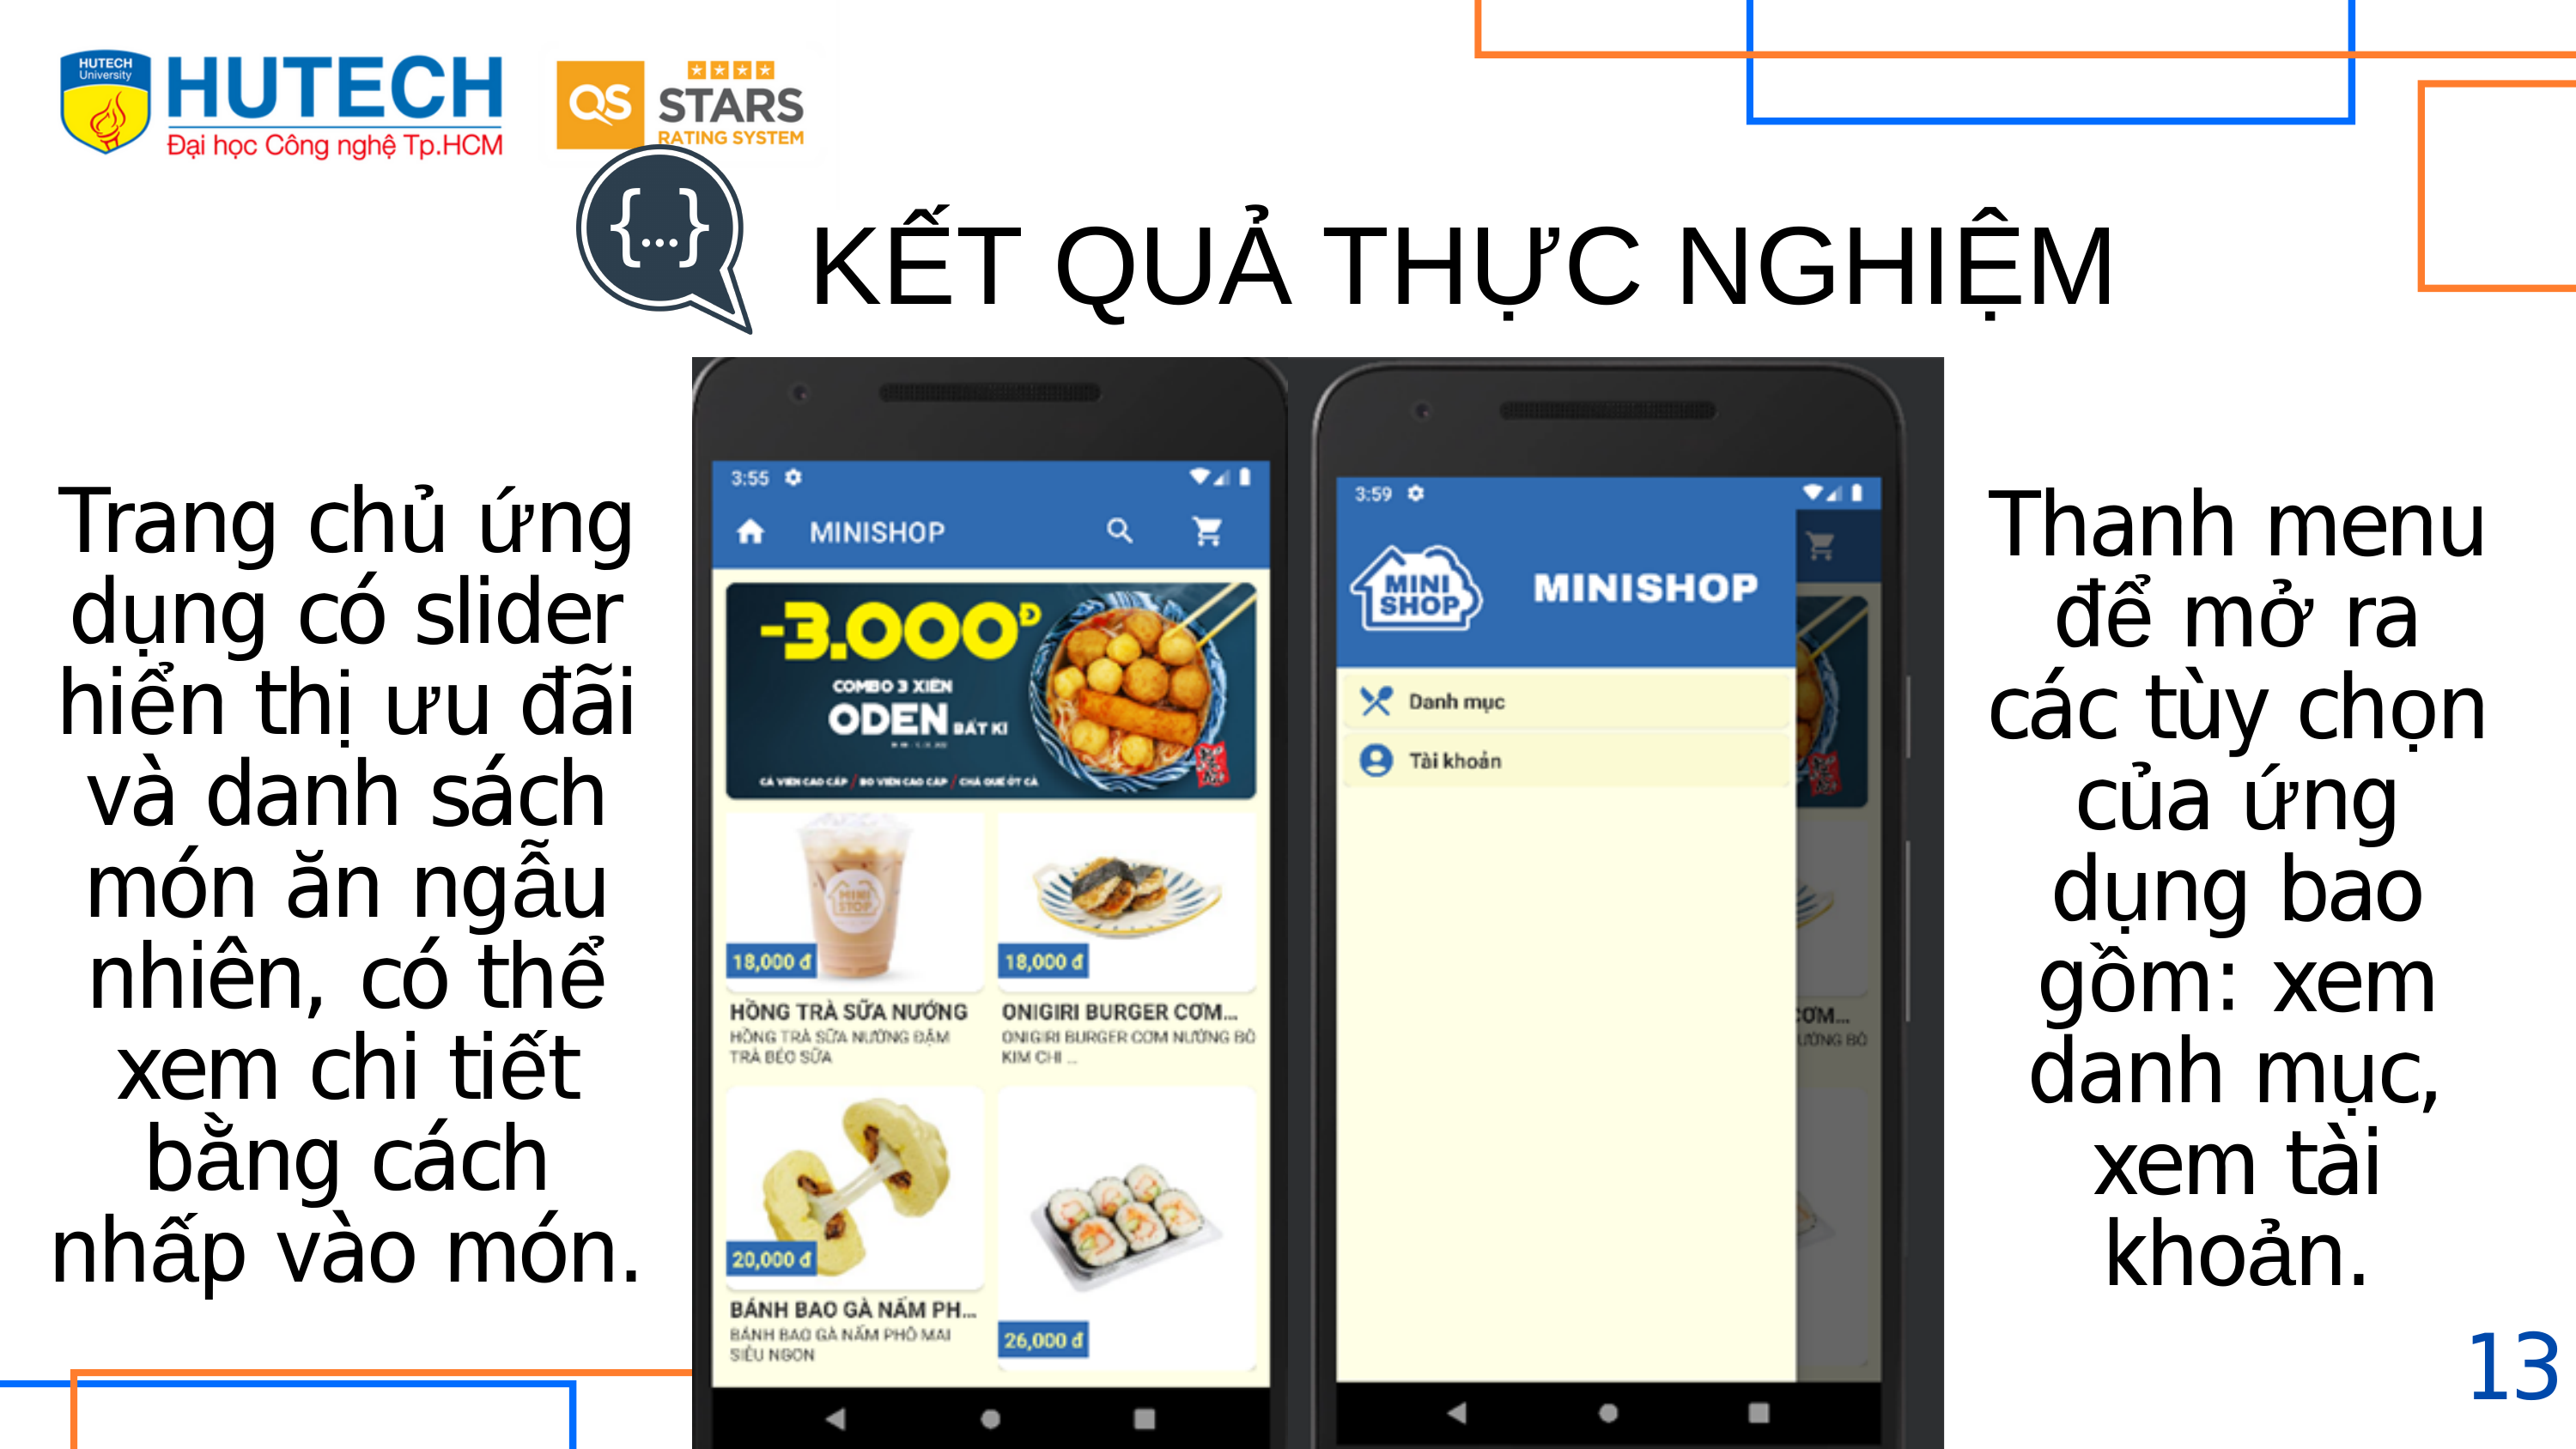

KẾT QUẢ THỰC NGHIỆM

Trang chủ ứng dụng có slider hiển thị ưu đãi và danh sách món ăn ngẫu nhiên, có thể xem chi tiết bằng cách nhấp vào món.
Thanh menu để mở ra các tùy chọn của ứng dụng bao gồm: xem danh mục, xem tài khoản.
13